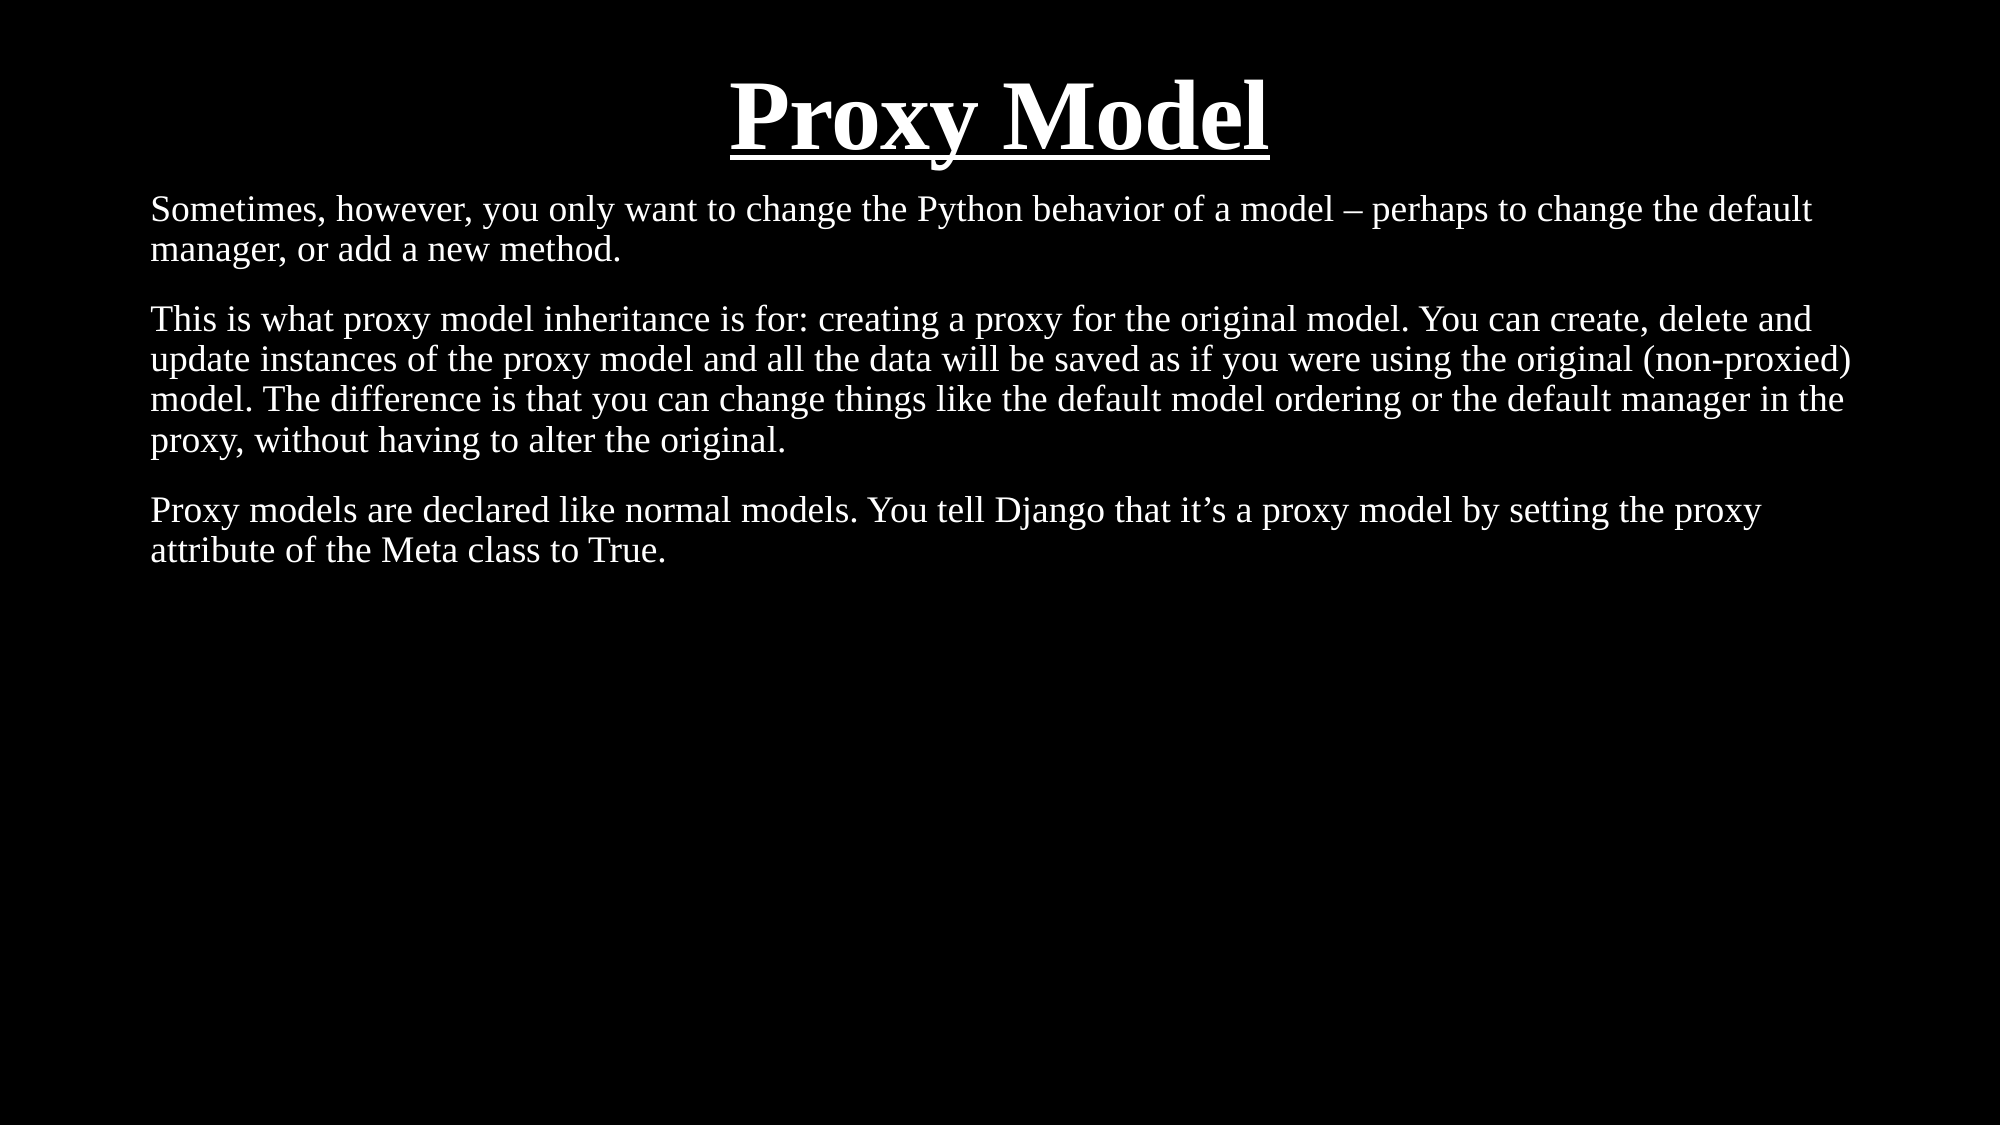

# Proxy Model
Sometimes, however, you only want to change the Python behavior of a model – perhaps to change the default manager, or add a new method.
This is what proxy model inheritance is for: creating a proxy for the original model. You can create, delete and update instances of the proxy model and all the data will be saved as if you were using the original (non-proxied) model. The difference is that you can change things like the default model ordering or the default manager in the proxy, without having to alter the original.
Proxy models are declared like normal models. You tell Django that it’s a proxy model by setting the proxy attribute of the Meta class to True.